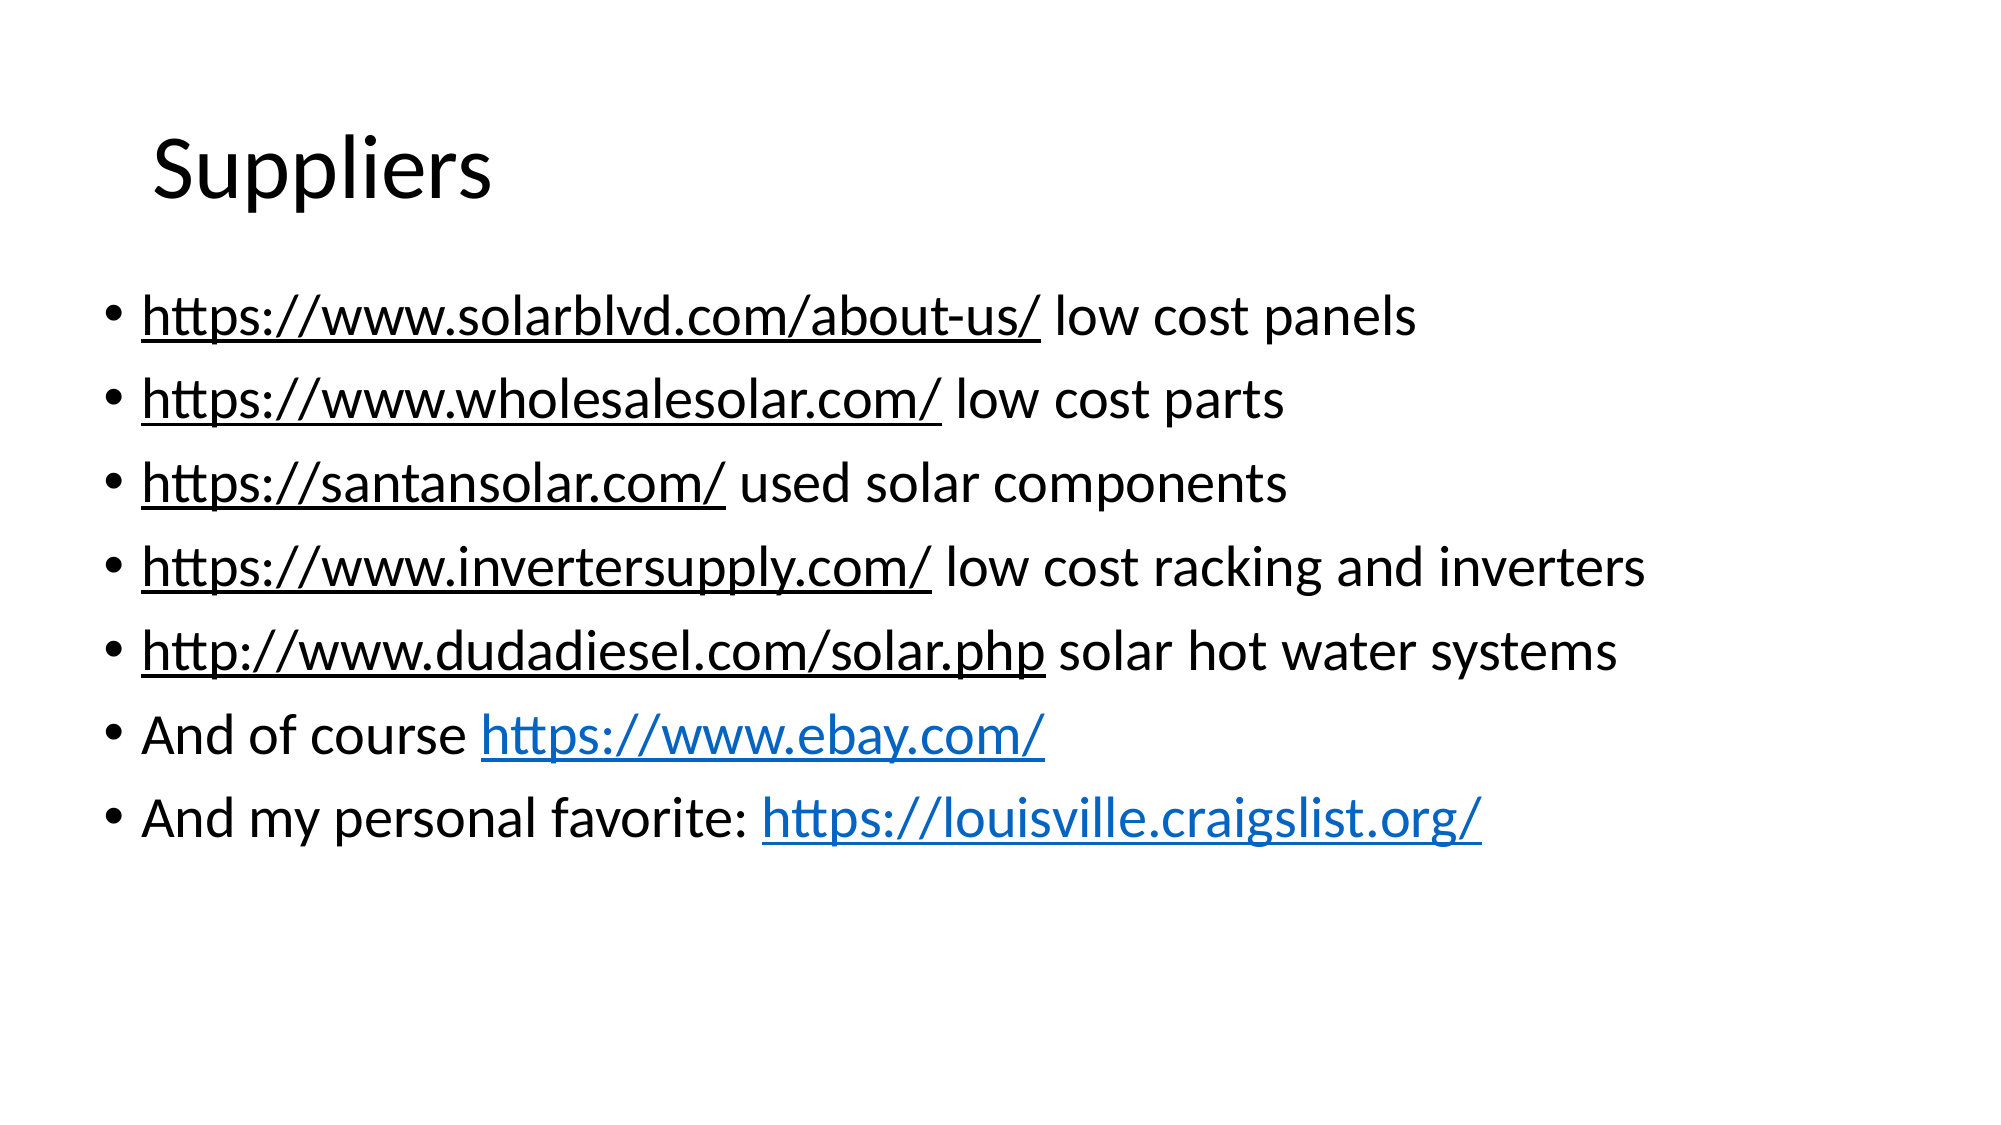

# Suppliers
https://www.solarblvd.com/about-us/ low cost panels
https://www.wholesalesolar.com/ low cost parts
https://santansolar.com/ used solar components
https://www.invertersupply.com/ low cost racking and inverters
http://www.dudadiesel.com/solar.php solar hot water systems
And of course https://www.ebay.com/
And my personal favorite: https://louisville.craigslist.org/